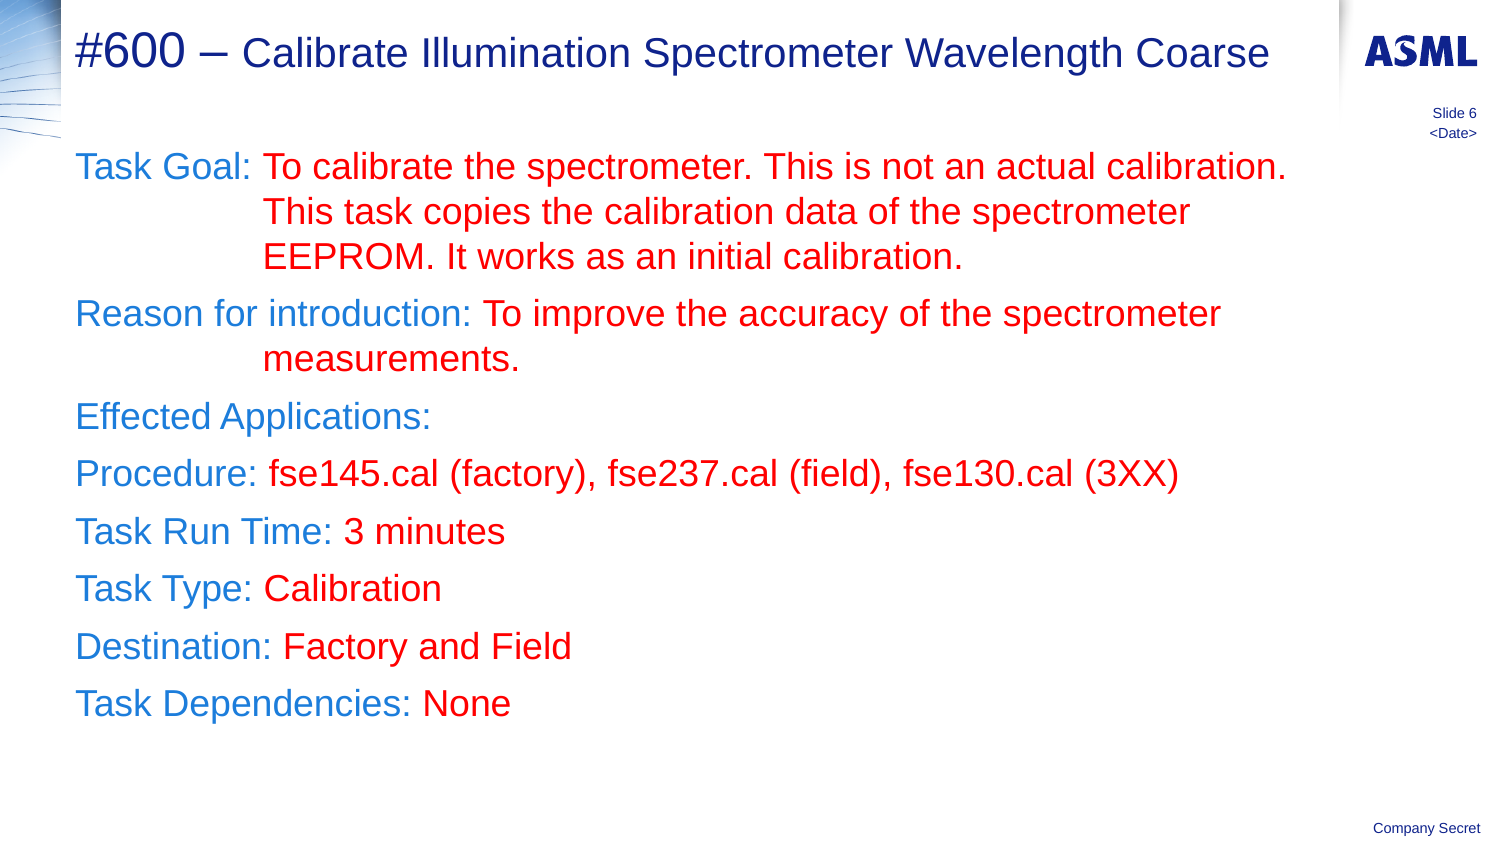

# #600 – Calibrate Illumination Spectrometer Wavelength Coarse
Slide 6
<Date>
Task Goal: To calibrate the spectrometer. This is not an actual calibration. This task copies the calibration data of the spectrometer EEPROM. It works as an initial calibration.
Reason for introduction: To improve the accuracy of the spectrometer measurements.
Effected Applications:
Procedure: fse145.cal (factory), fse237.cal (field), fse130.cal (3XX)
Task Run Time: 3 minutes
Task Type: Calibration
Destination: Factory and Field
Task Dependencies: None